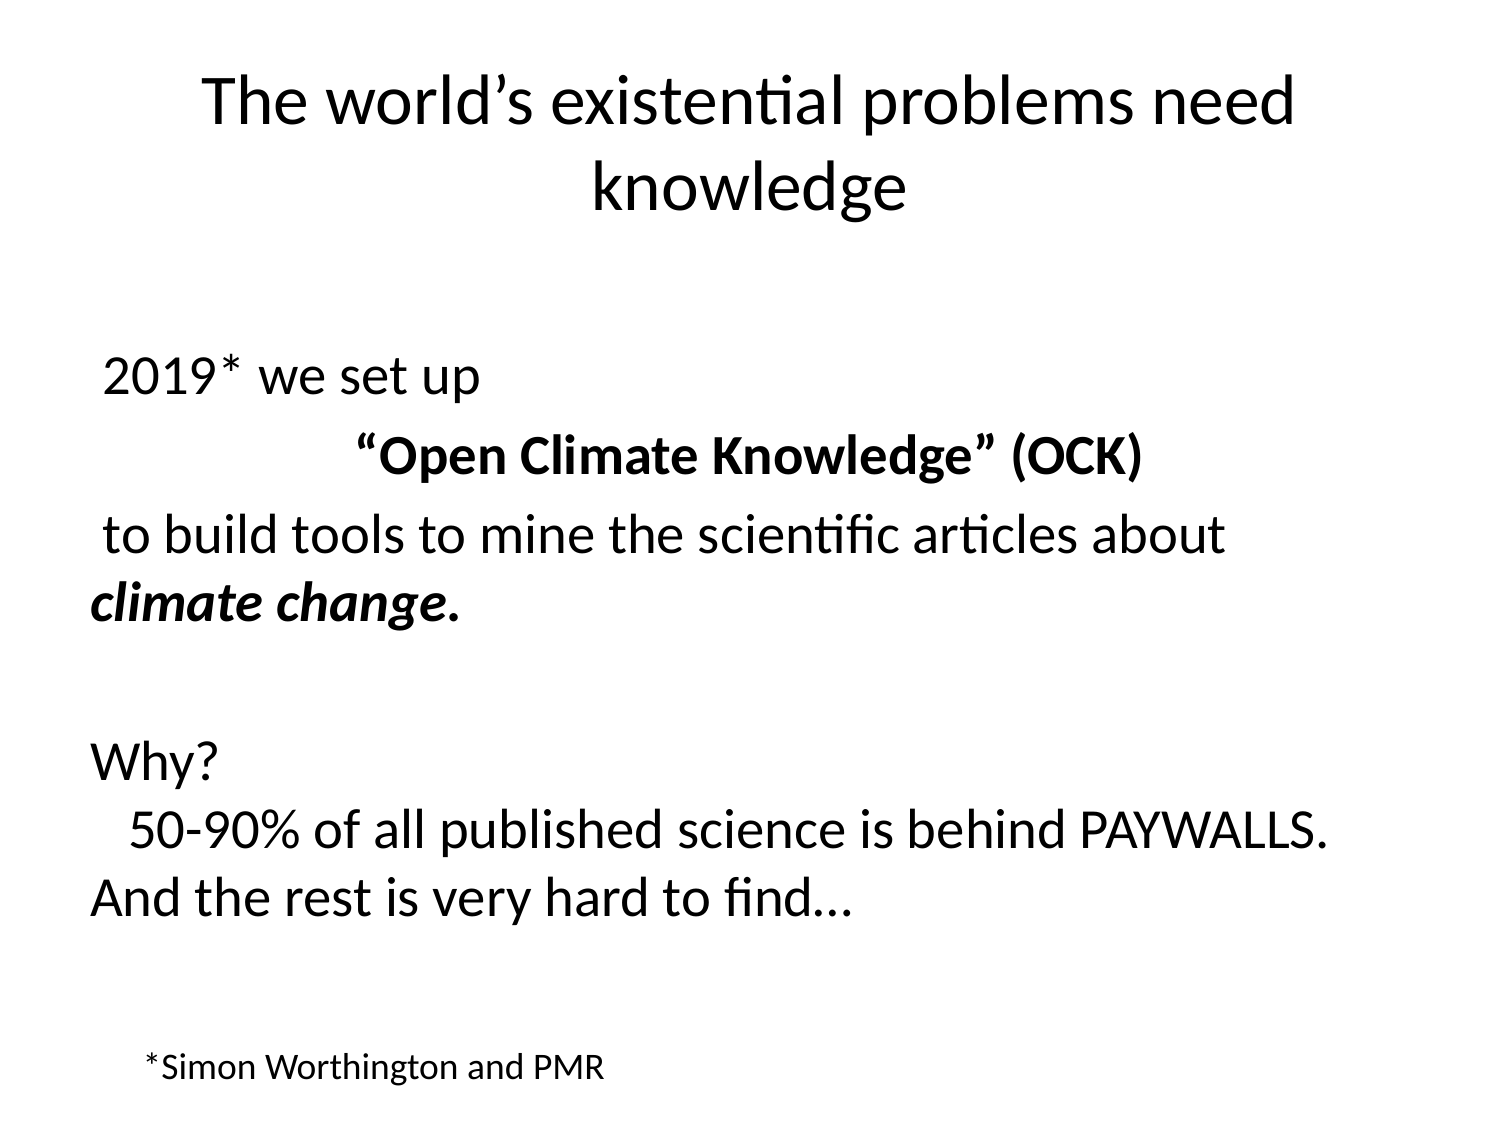

# The world’s existential problems need knowledge
 2019* we set up
“Open Climate Knowledge” (OCK)
 to build tools to mine the scientific articles about climate change.

Why?
   50-90% of all published science is behind PAYWALLS. And the rest is very hard to find…
*Simon Worthington and PMR